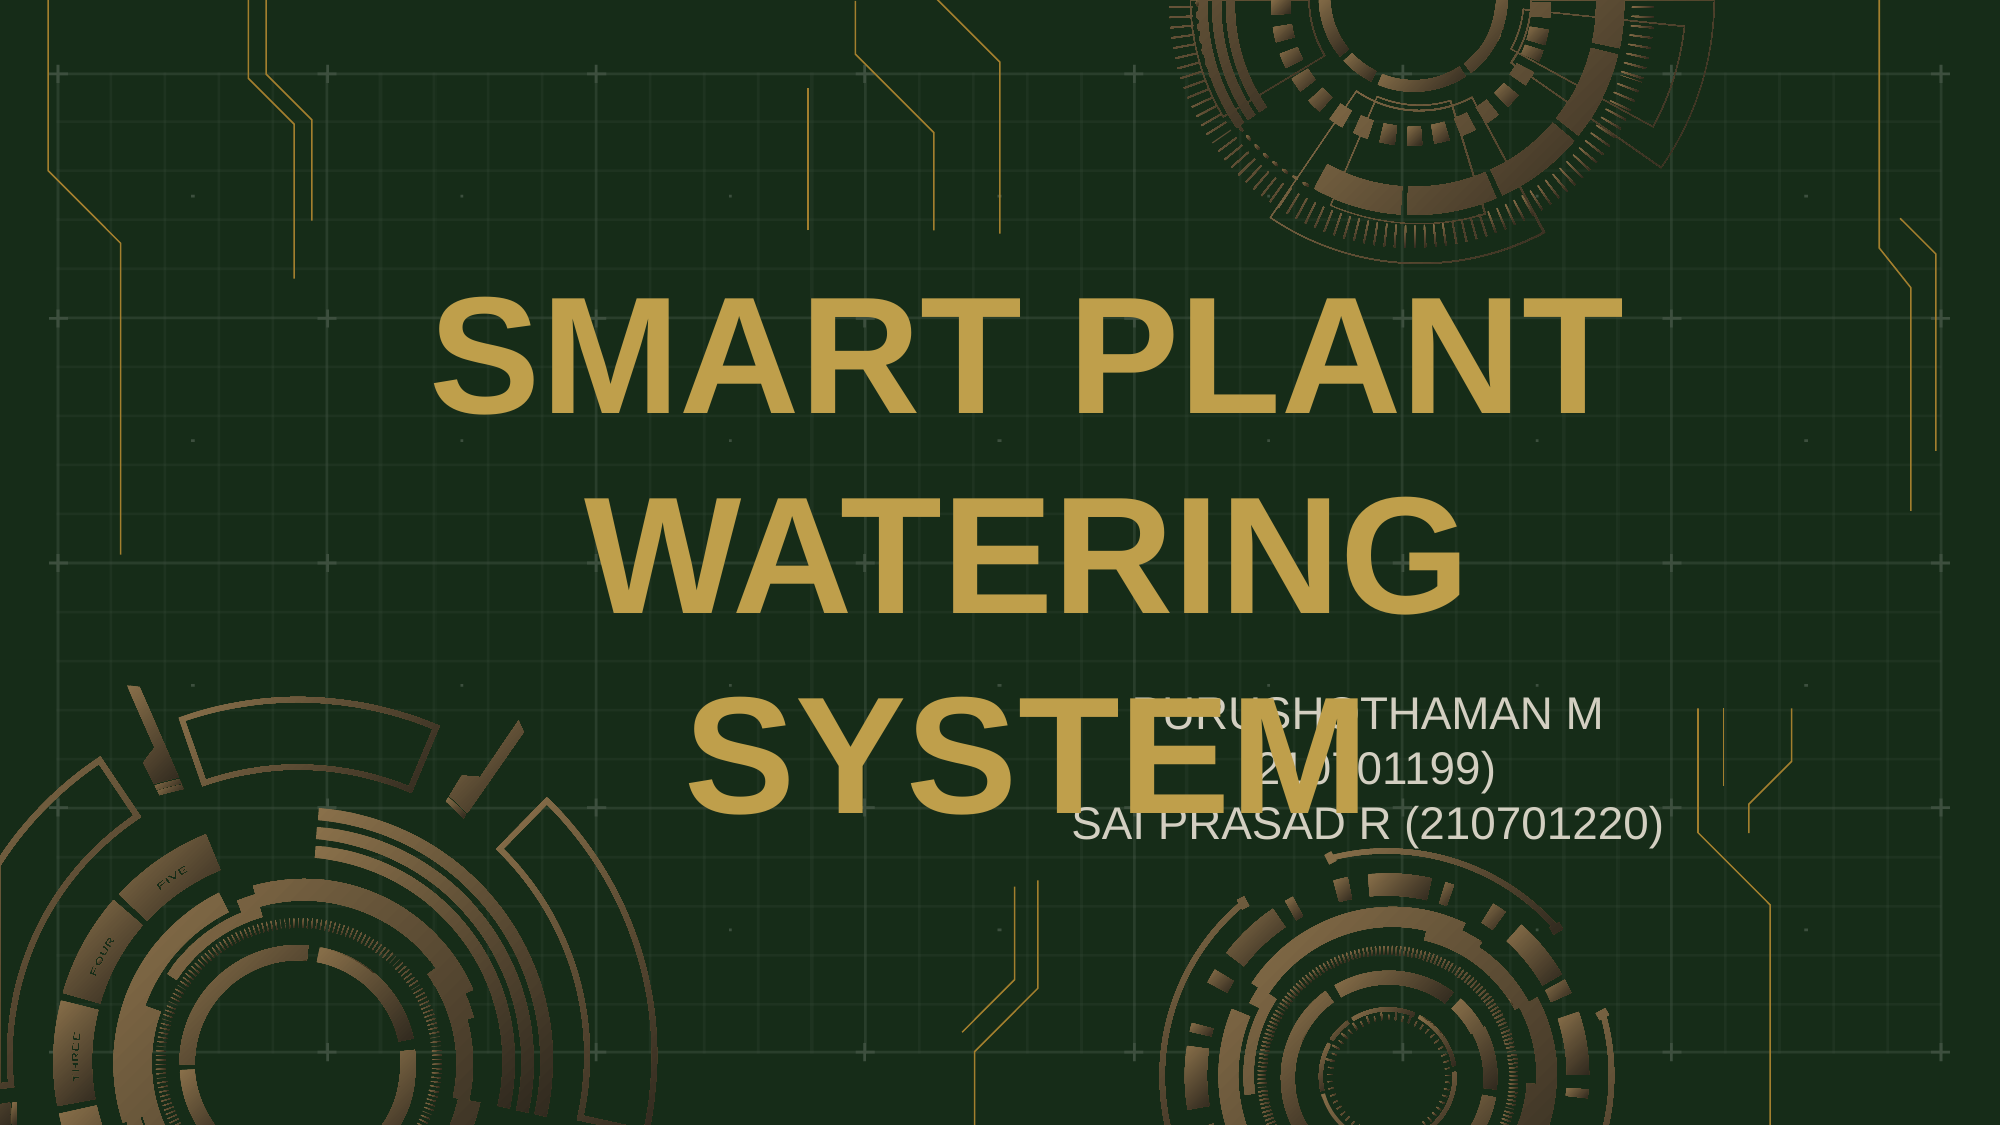

# SMART PLANT WATERING SYSTEM
PURUSHOTHAMAN M (210701199)
SAI PRASAD R (210701220)